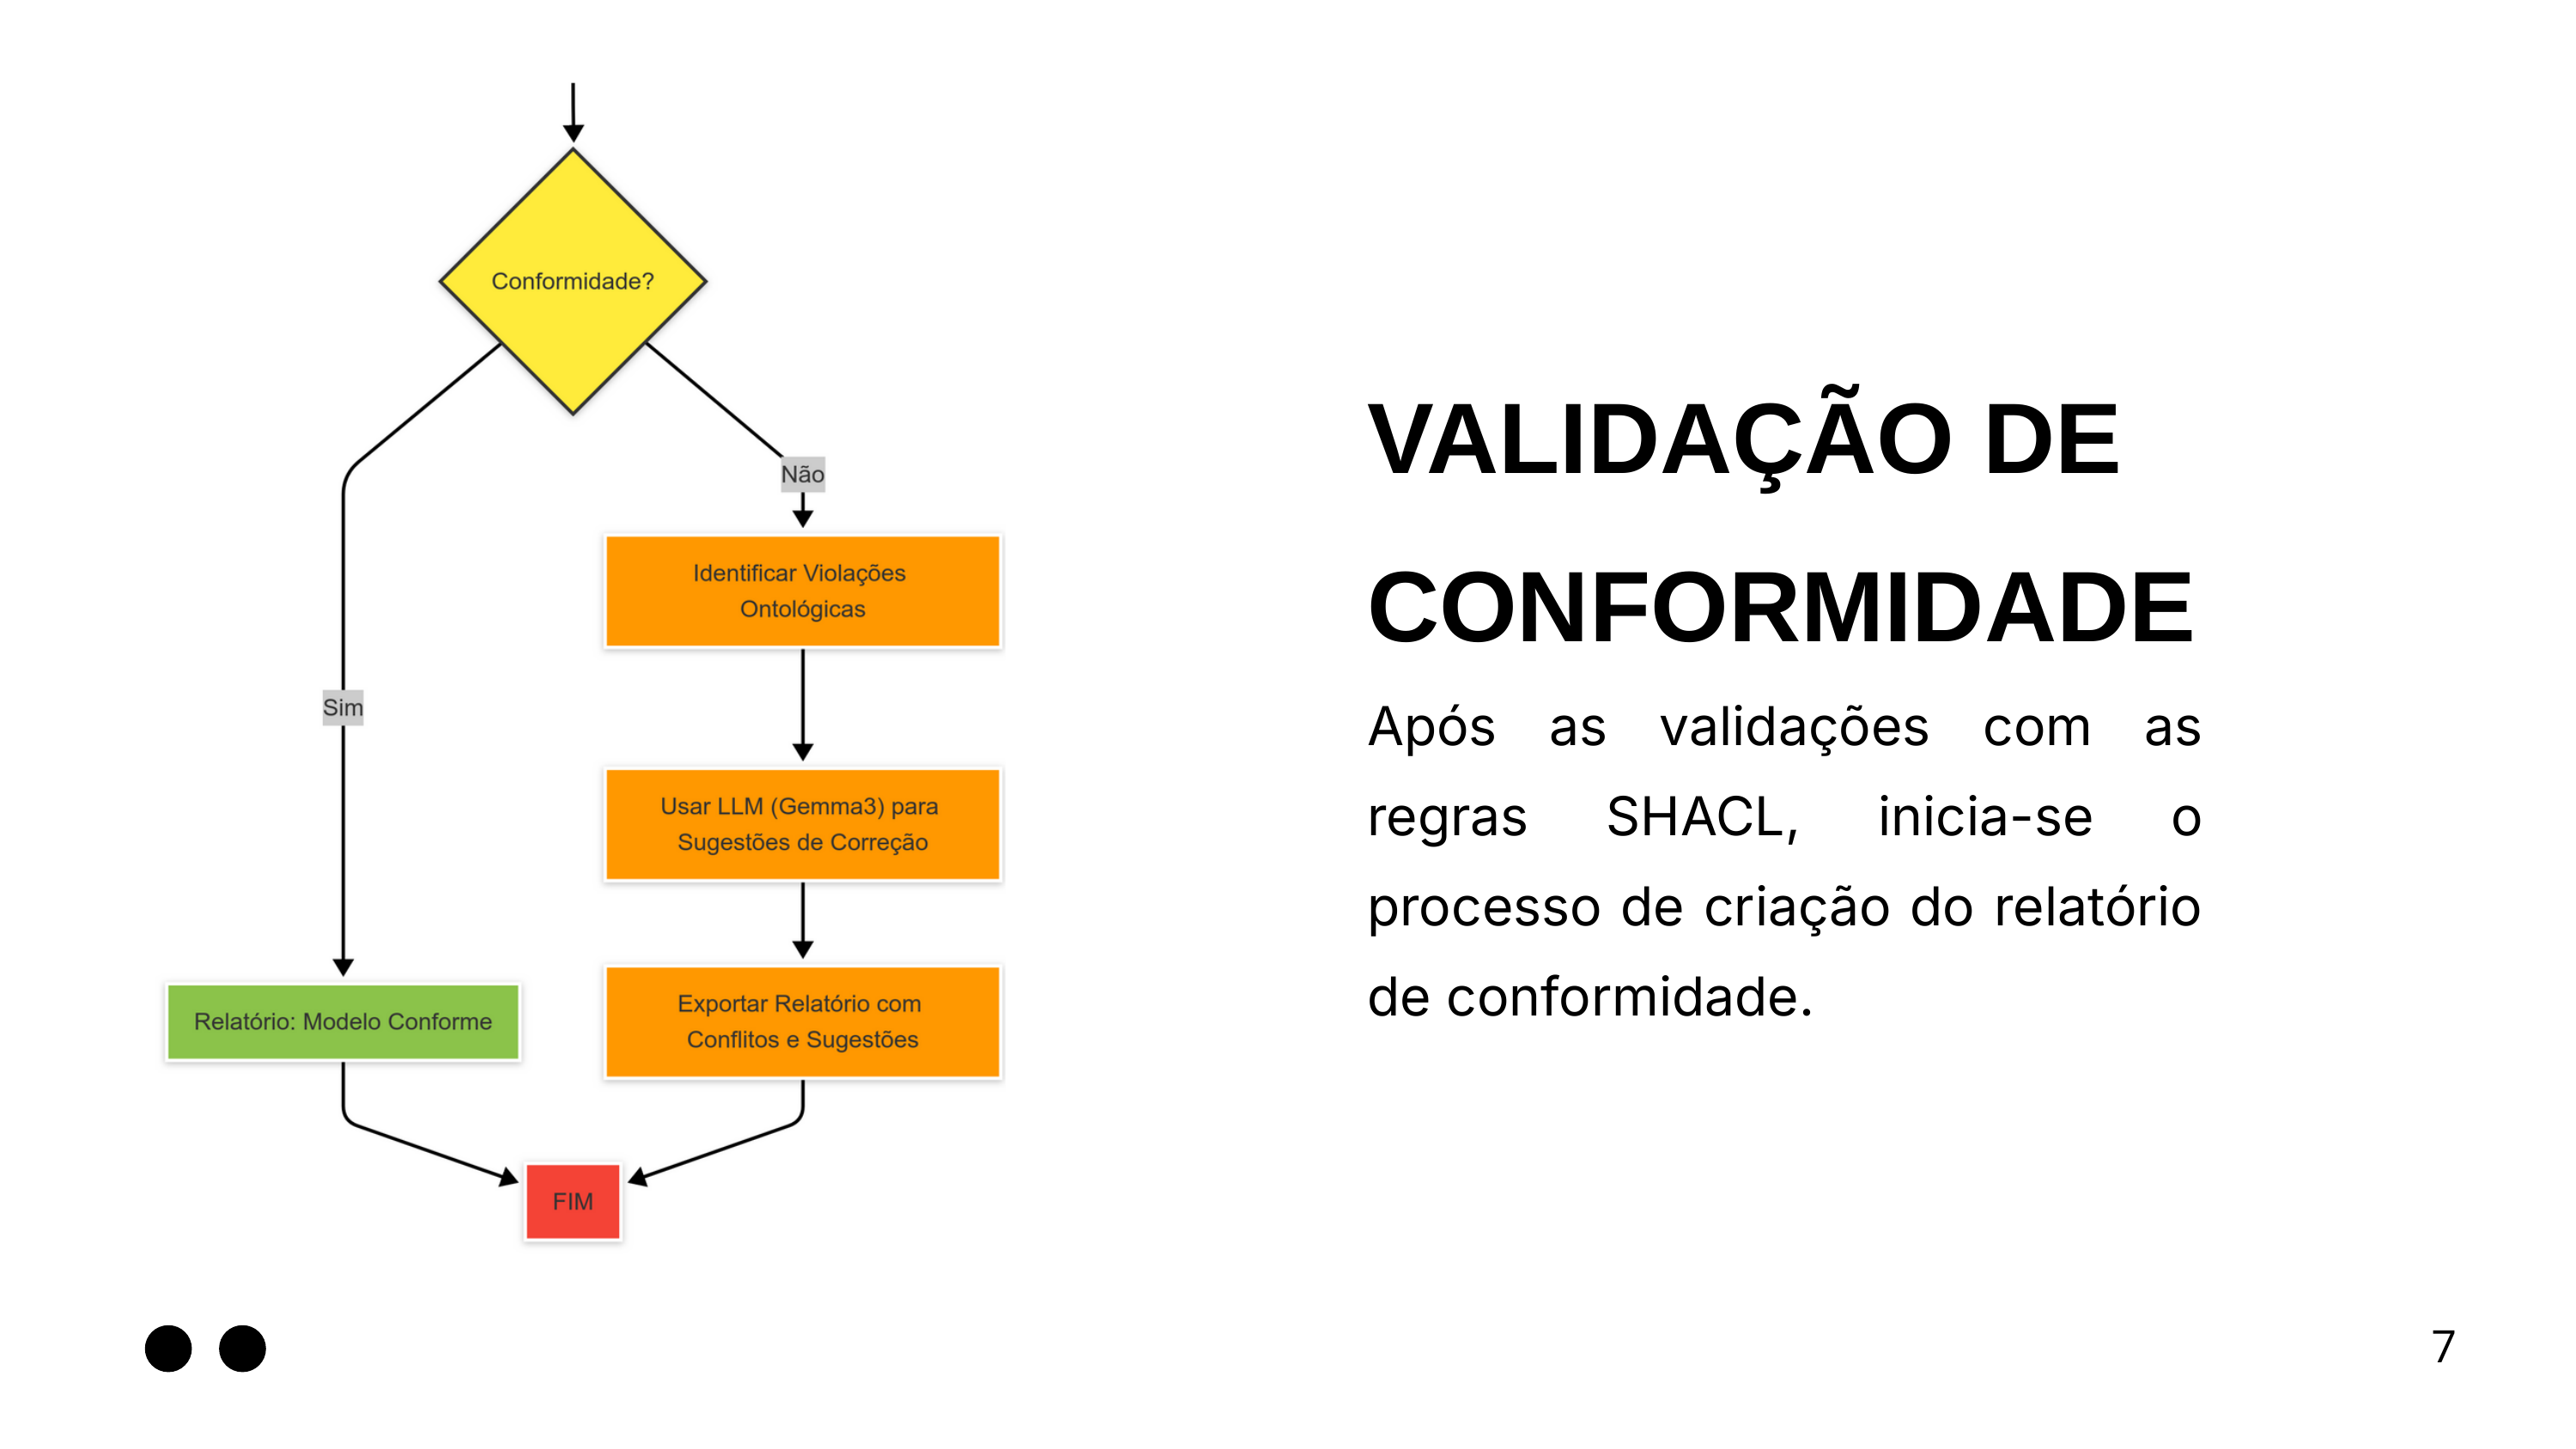

VALIDAÇÃO DE CONFORMIDADE
Após as validações com as regras SHACL, inicia-se o processo de criação do relatório de conformidade.
7